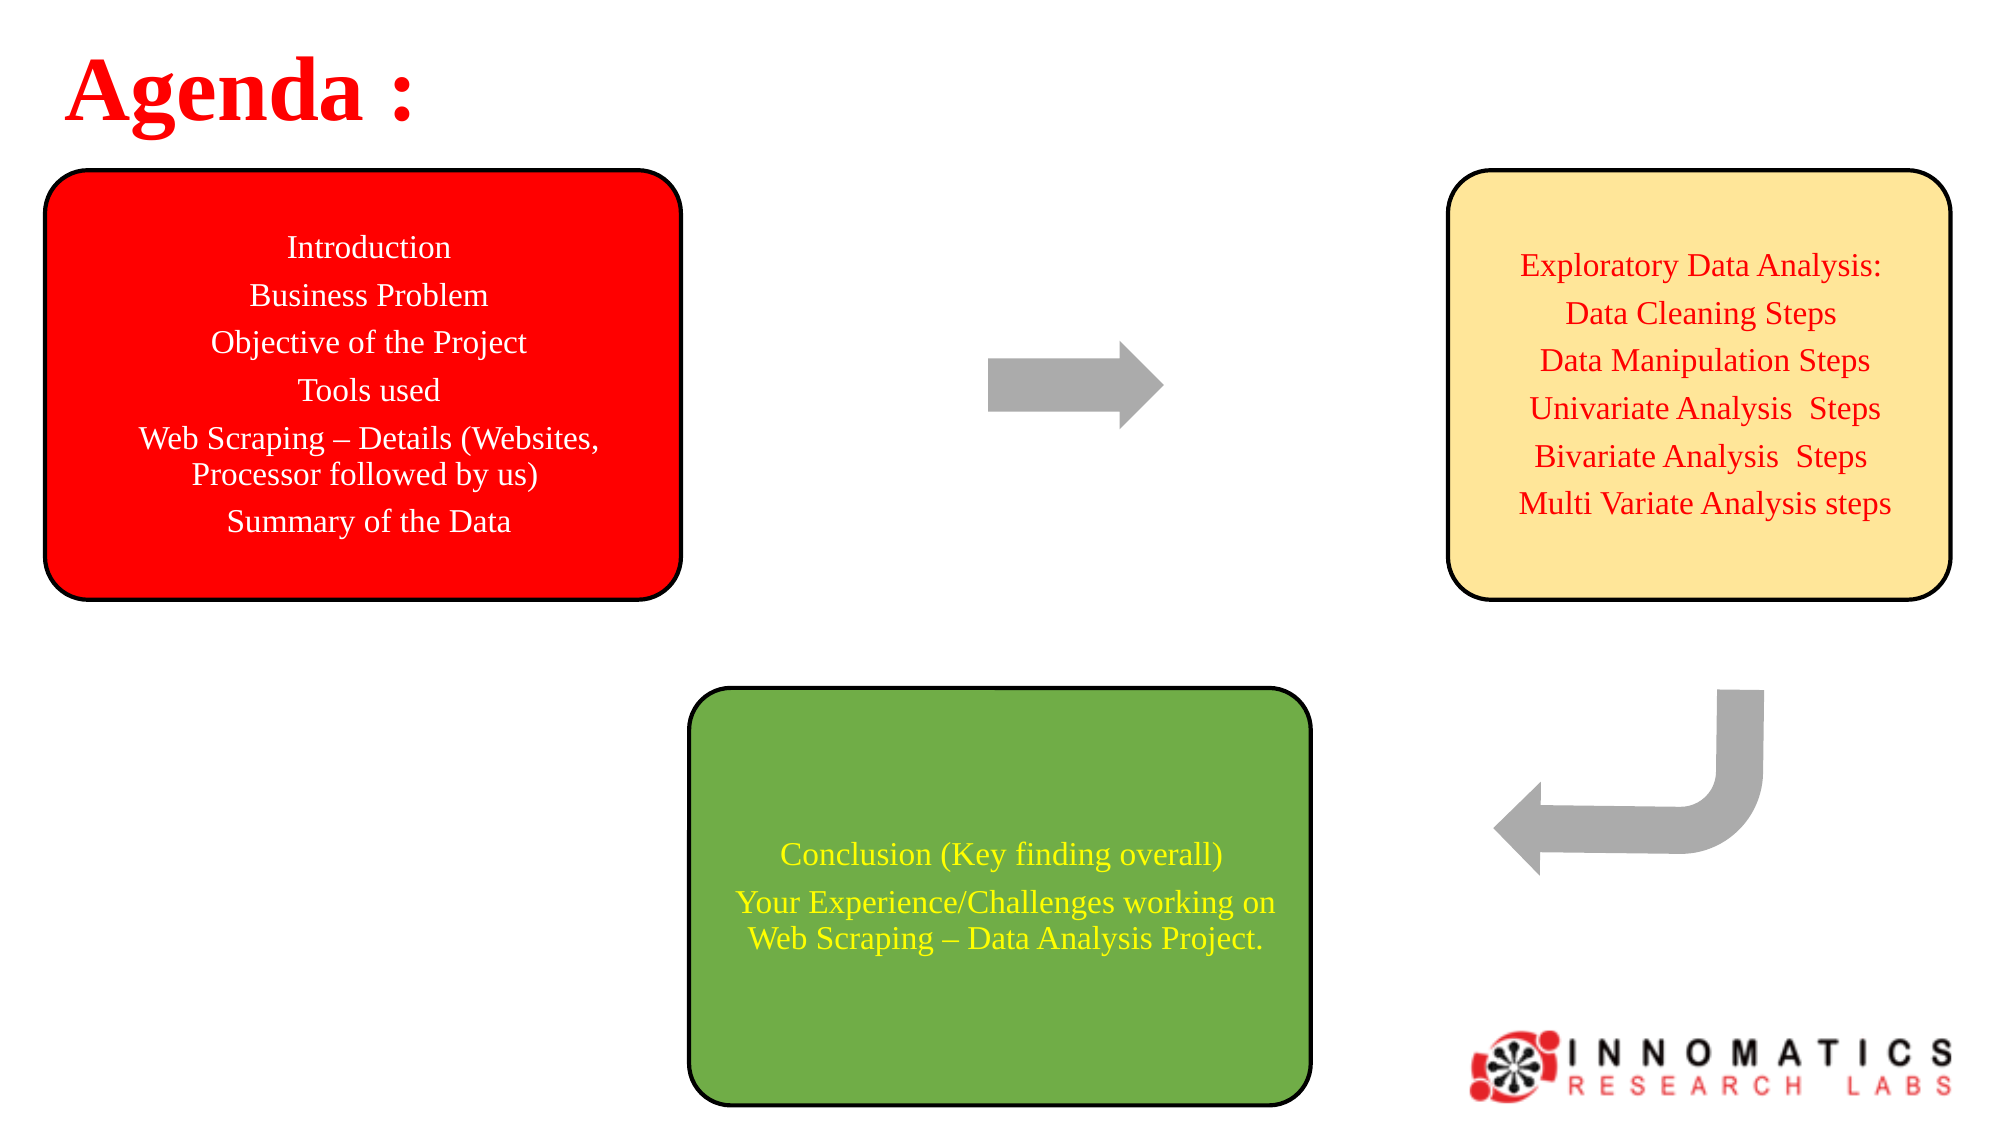

# Agenda :
Introduction
Business Problem
Objective of the Project
Tools used
Web Scraping – Details (Websites, Processor followed by us)
Summary of the Data

Exploratory Data Analysis:
Data Cleaning Steps
Data Manipulation Steps
Univariate Analysis  Steps
Bivariate Analysis  Steps
Multi Variate Analysis steps

Conclusion (Key finding overall)
Your Experience/Challenges working on Web Scraping – Data Analysis Project.